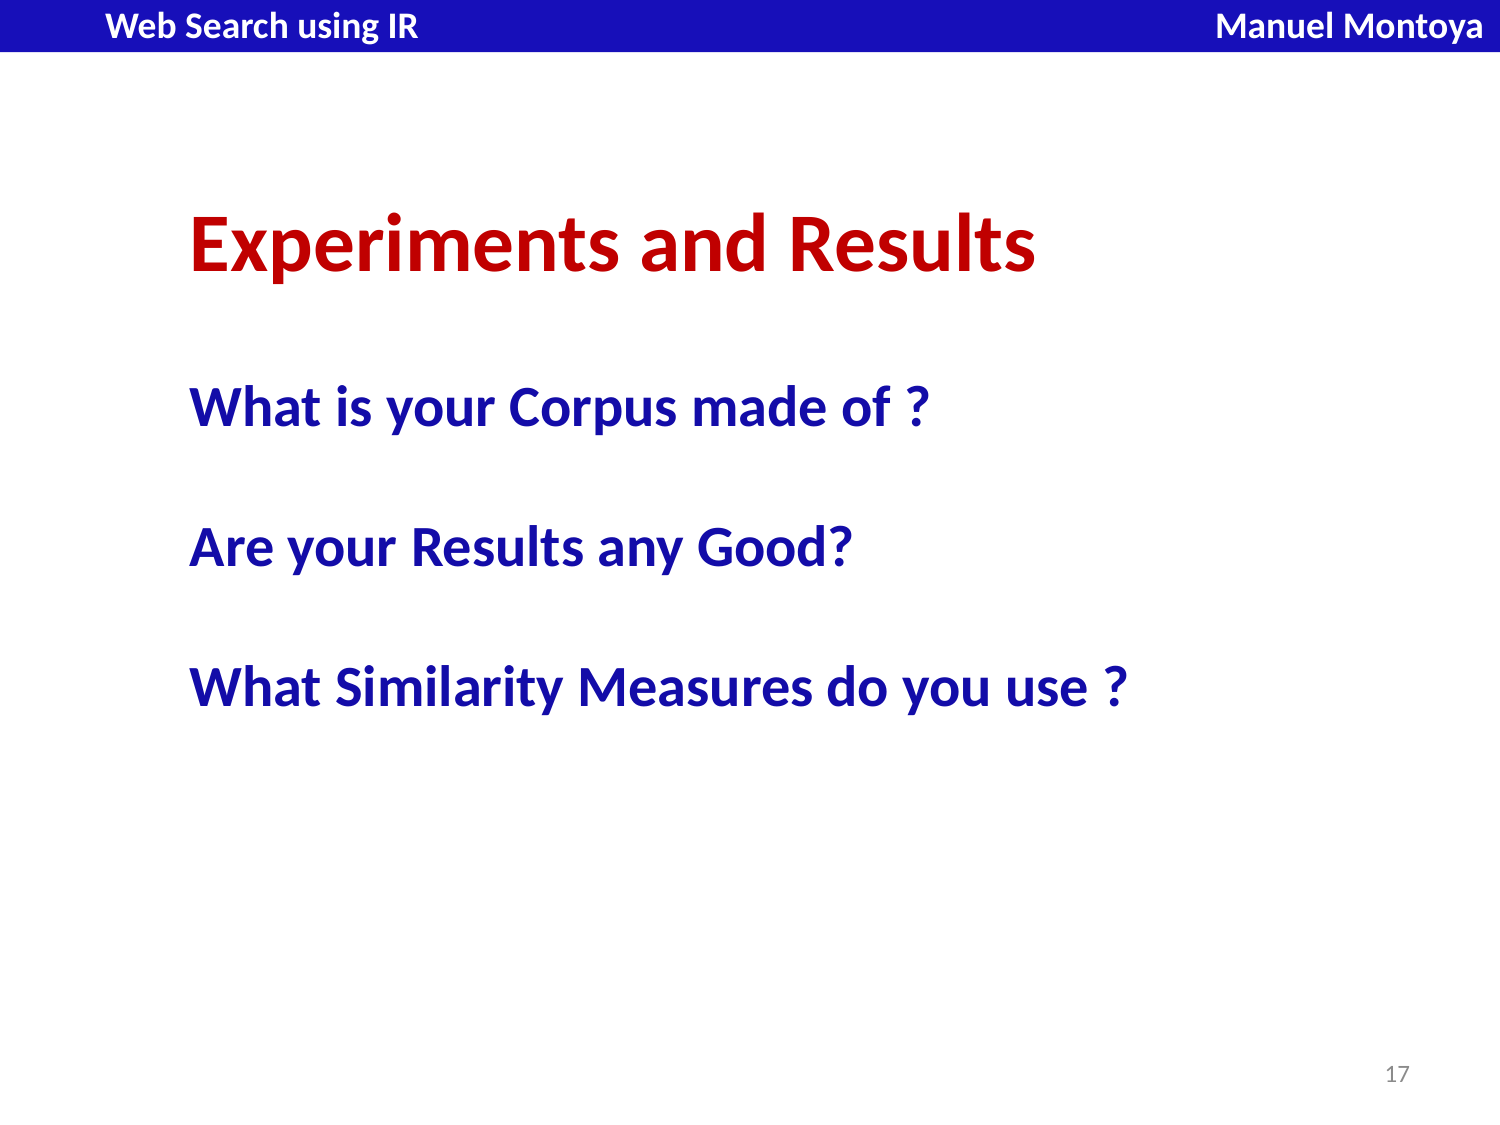

# Web Search using IR						Manuel Montoya
Experiments and Results

What is your Corpus made of ?

Are your Results any Good?

What Similarity Measures do you use ?
17